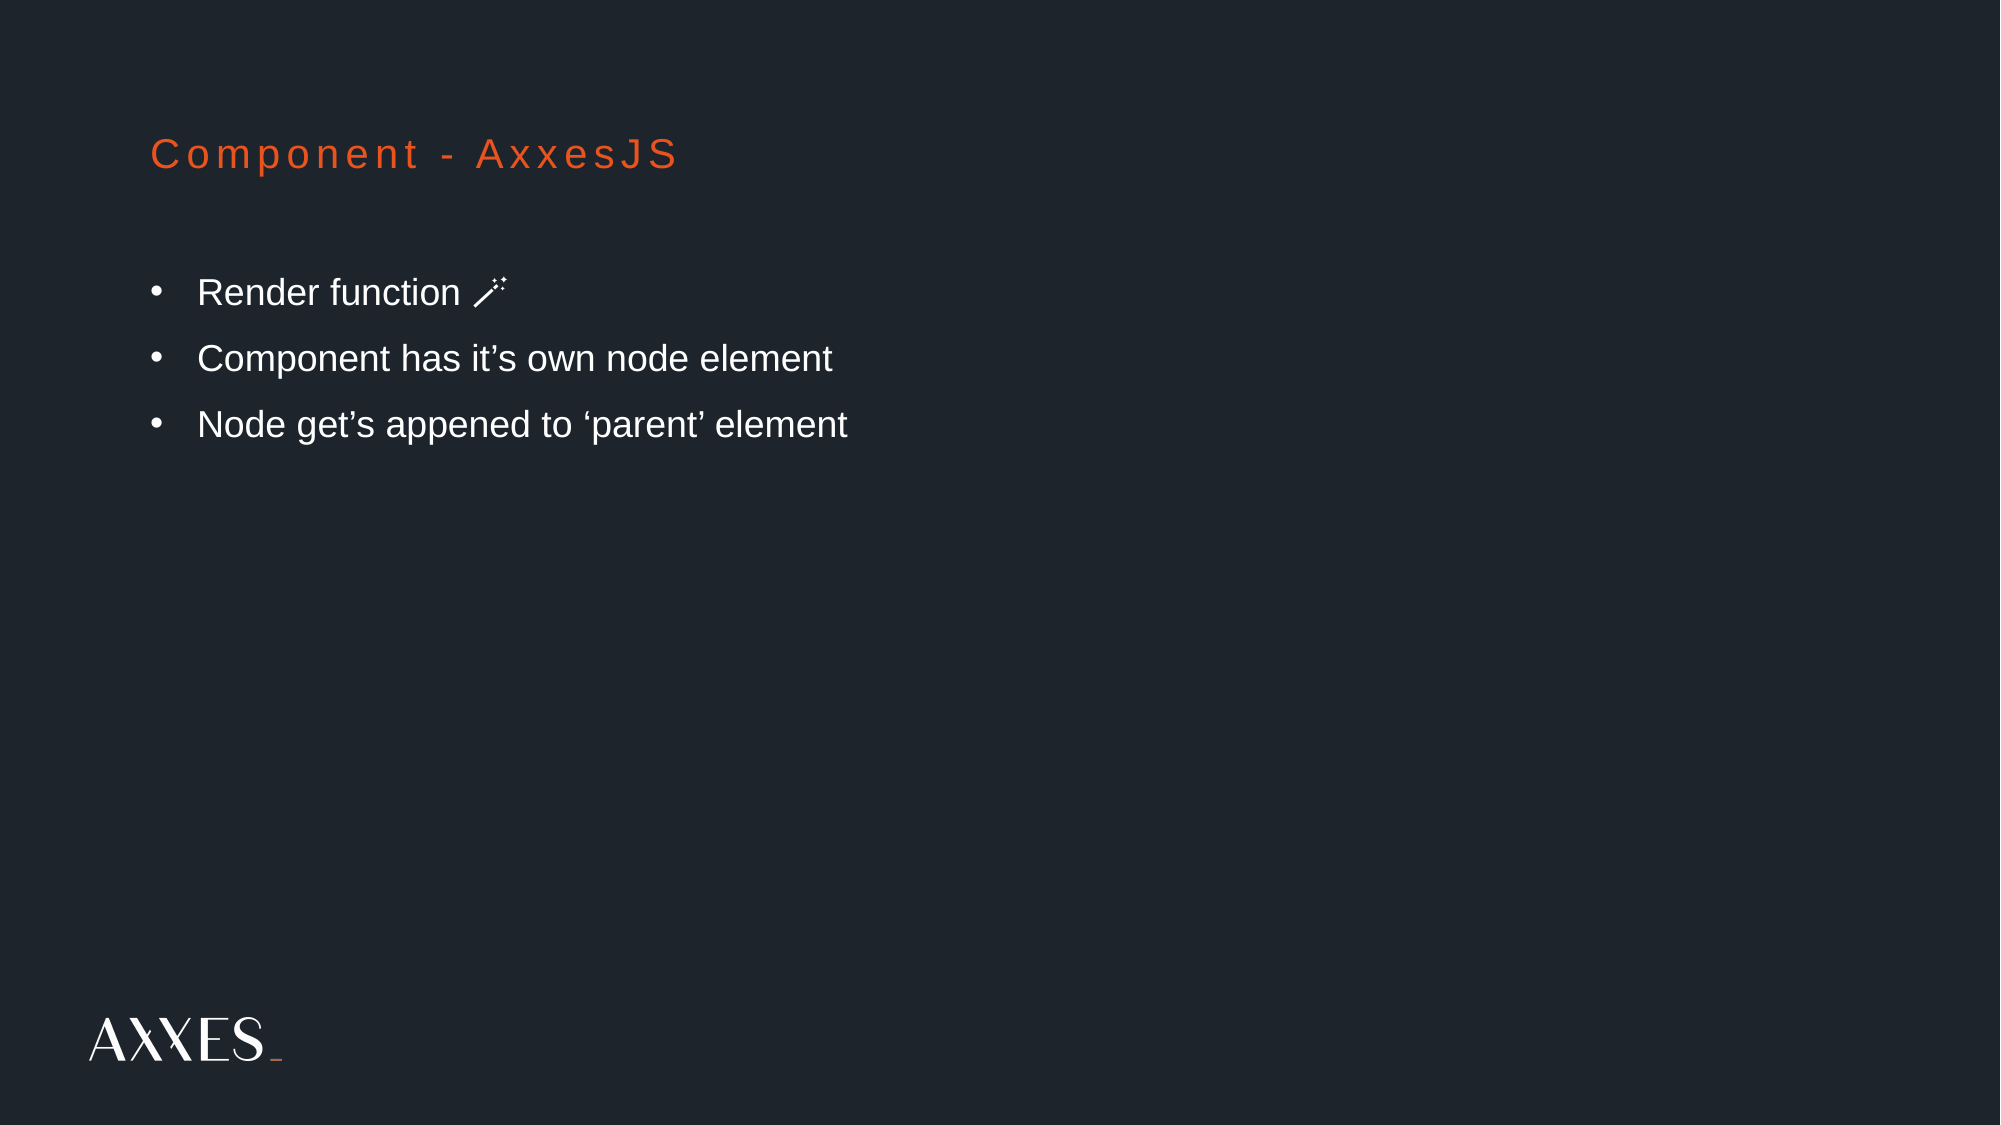

# Component - AxxesJS
Render function 🪄
Component has it’s own node element
Node get’s appened to ‘parent’ element